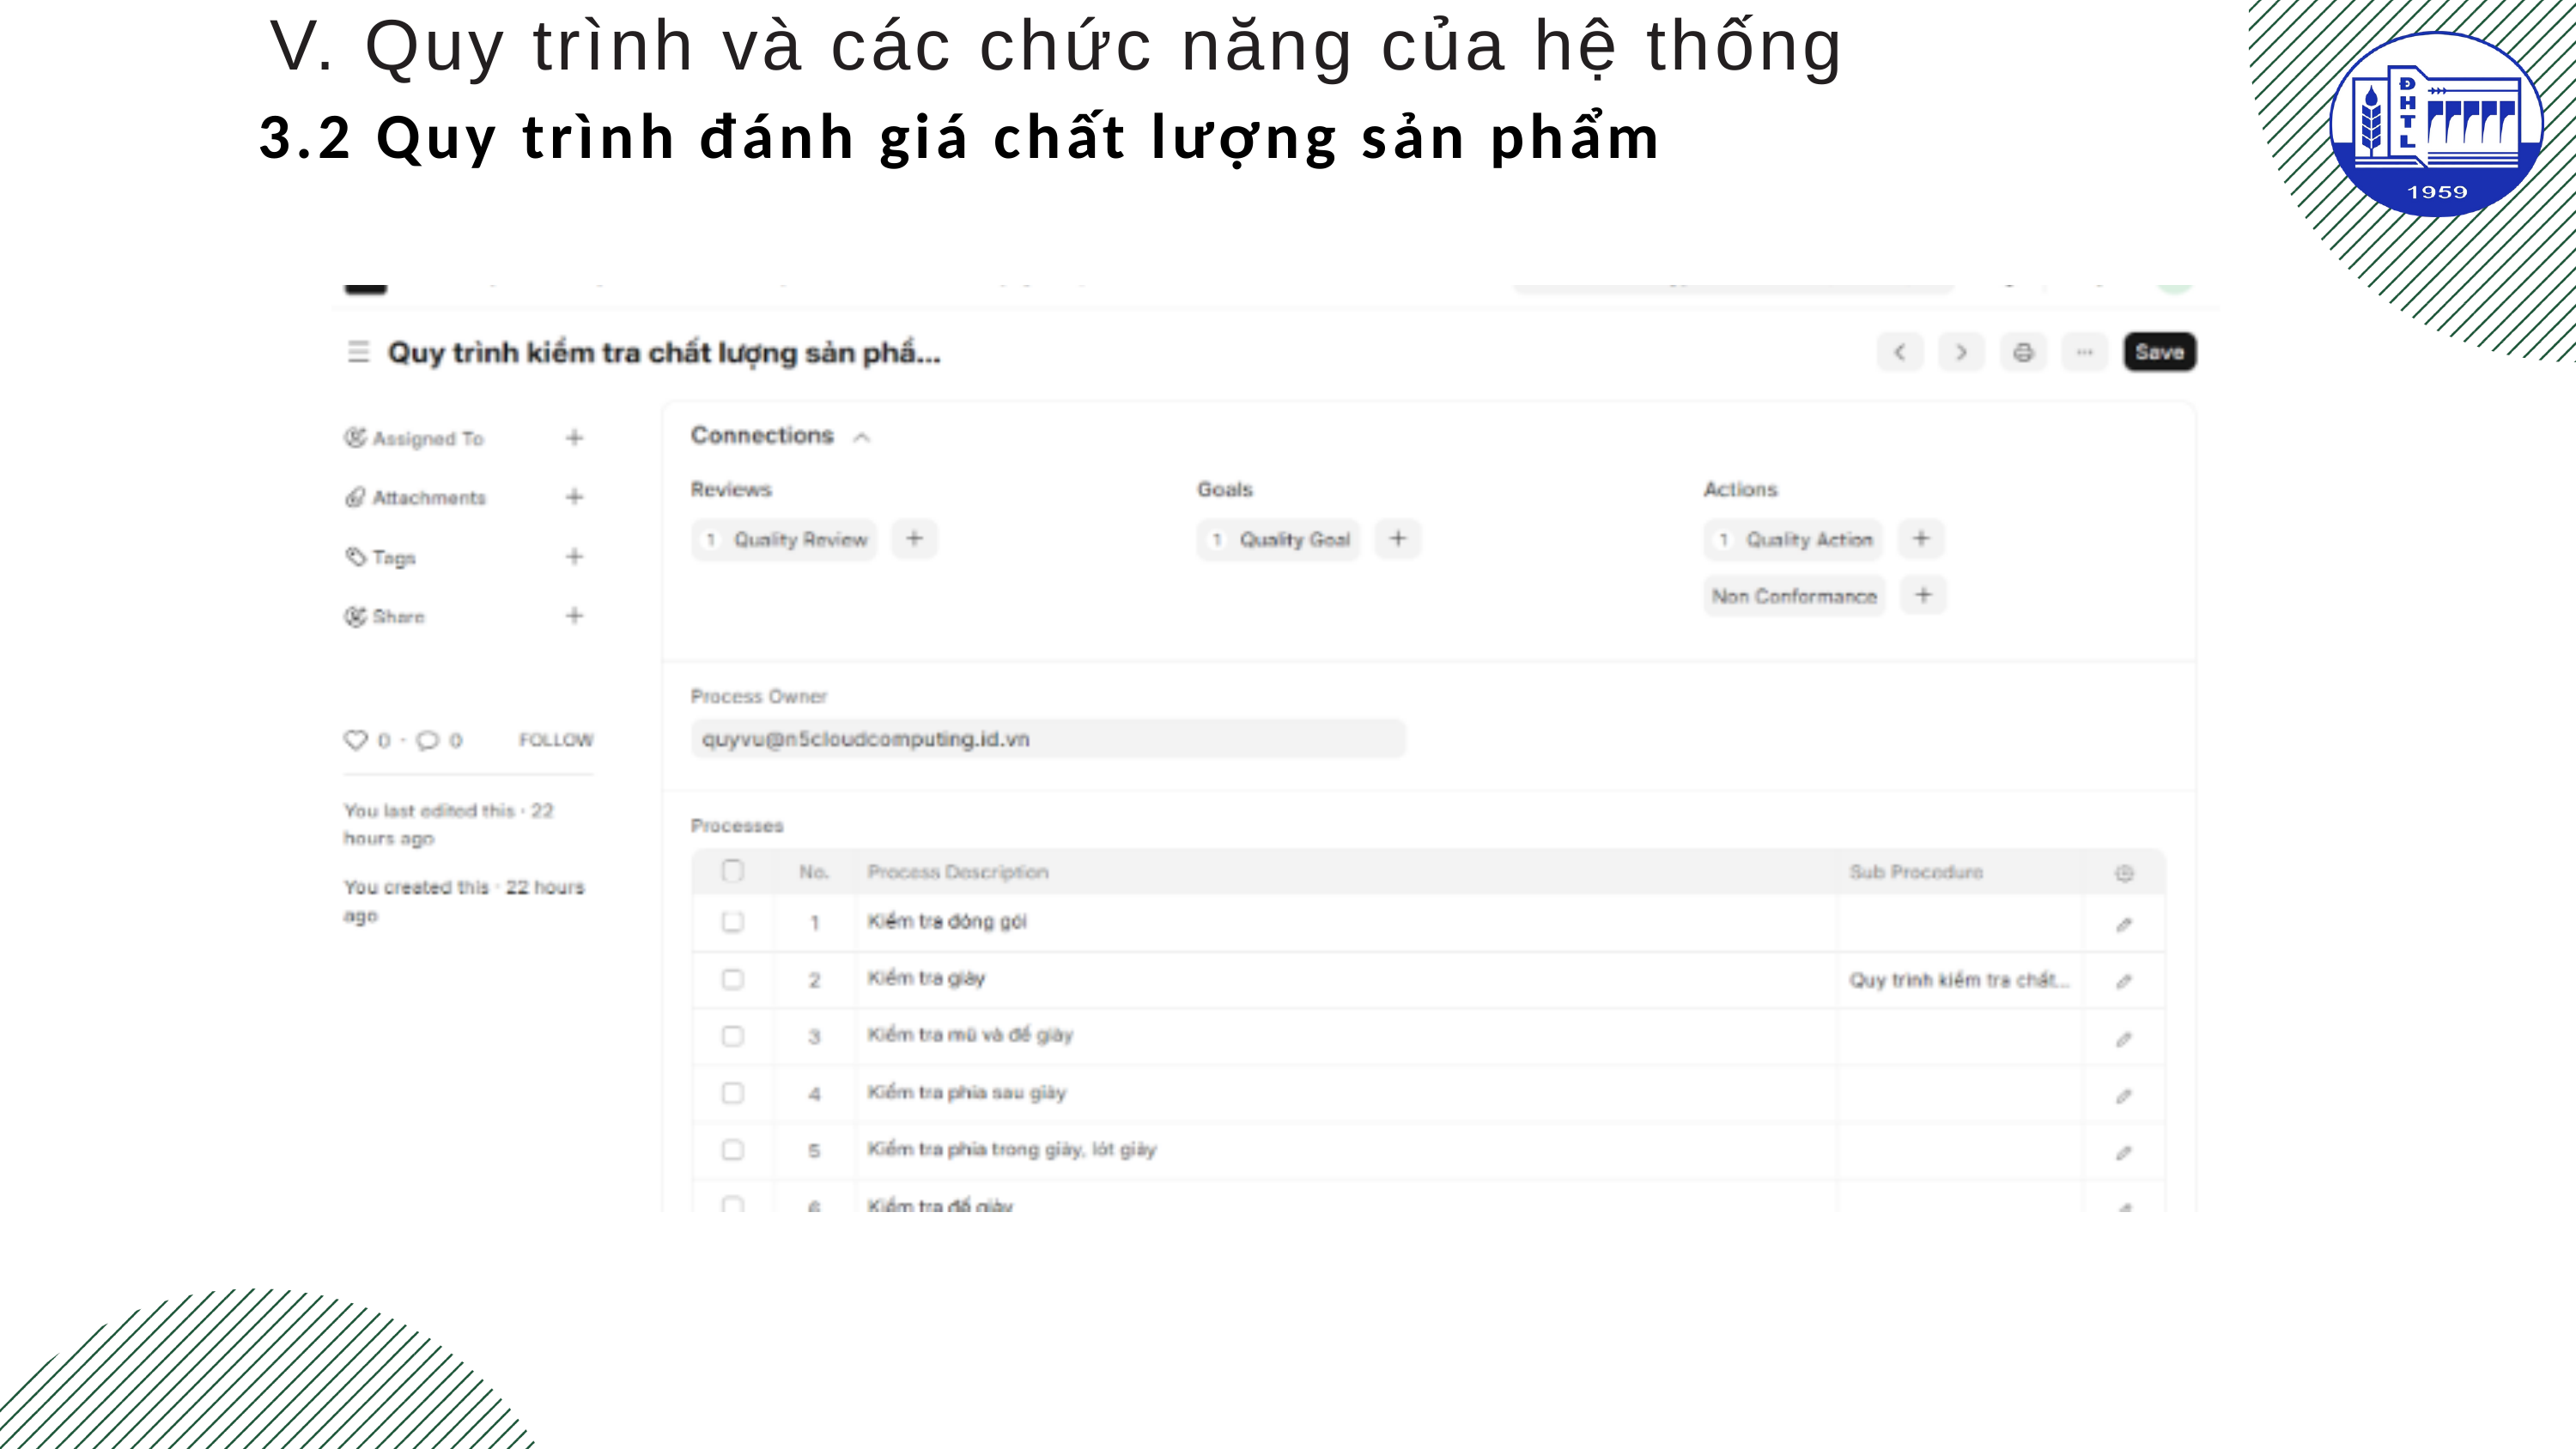

V. Quy trình và các chức năng của hệ thống

3.2 Quy trình đánh giá chất lượng sản phẩm